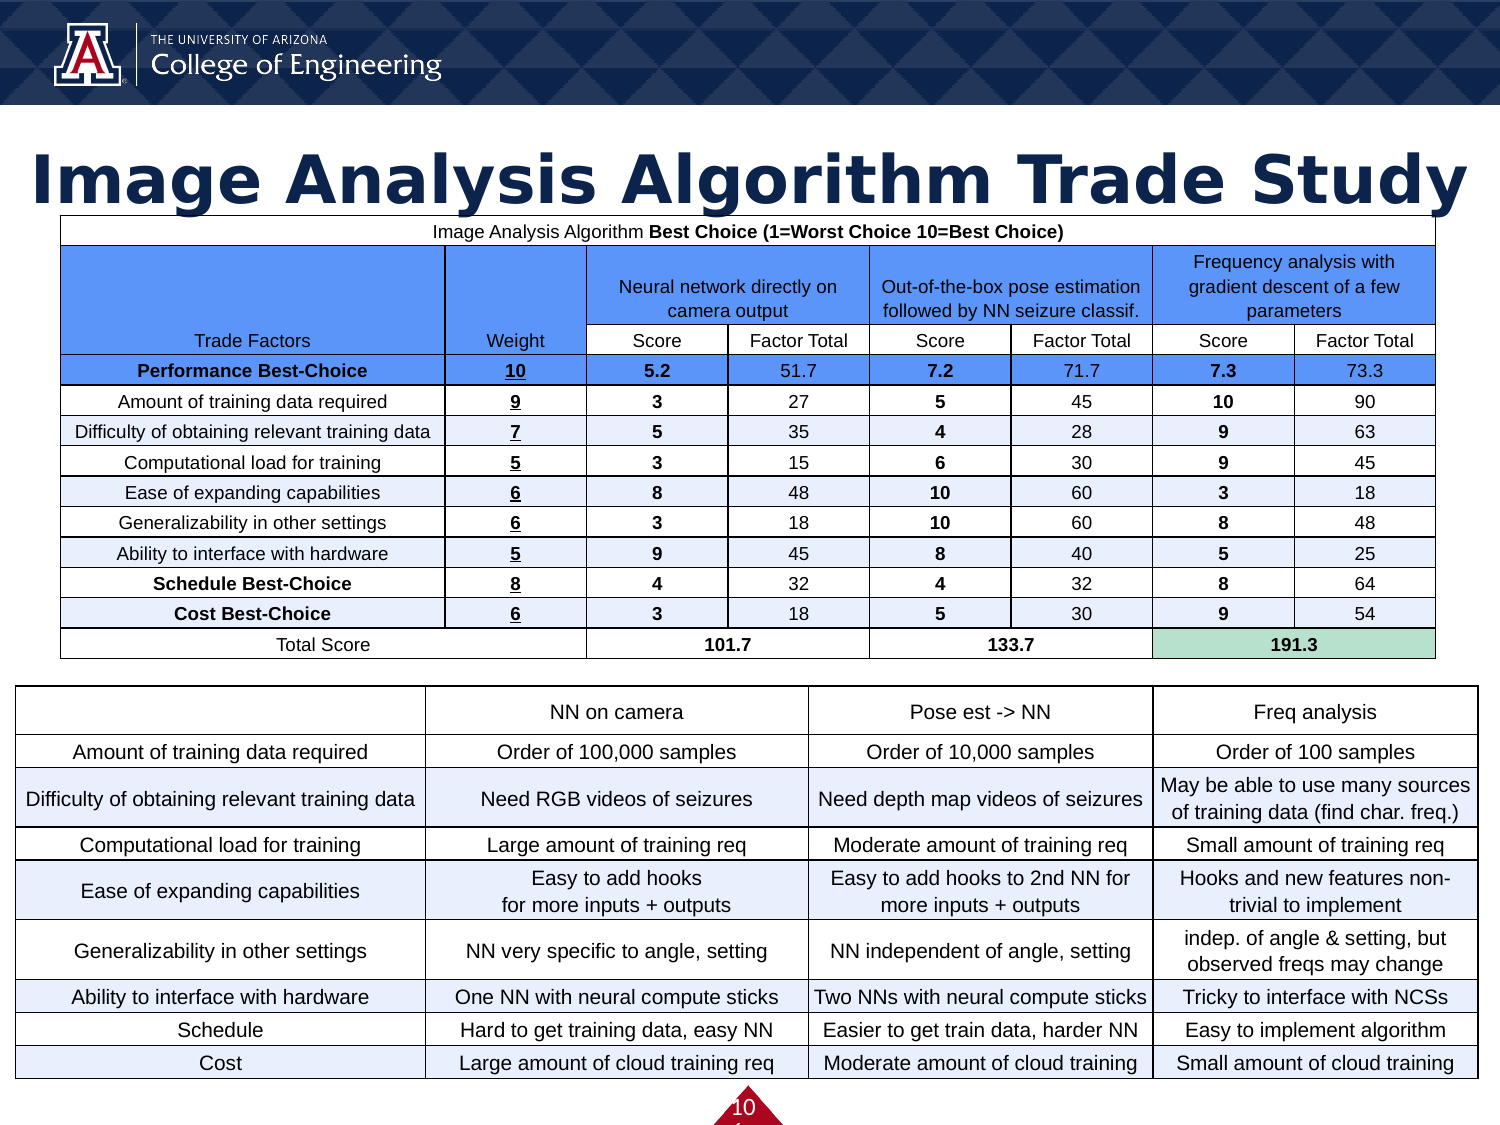

# Image Analysis Algorithm Trade Study
| Image Analysis Algorithm Best Choice (1=Worst Choice 10=Best Choice) |  |  |  |  |  |  |  |
| --- | --- | --- | --- | --- | --- | --- | --- |
| Trade Factors | Weight | Neural network directly on camera output |  | Out-of-the-box pose estimation followed by NN seizure classif. |  | Frequency analysis with gradient descent of a few parameters |  |
|  |  | Score | Factor Total | Score | Factor Total | Score | Factor Total |
| Performance Best-Choice | 10 | 5.2 | 51.7 | 7.2 | 71.7 | 7.3 | 73.3 |
| Amount of training data required | 9 | 3 | 27 | 5 | 45 | 10 | 90 |
| Difficulty of obtaining relevant training data | 7 | 5 | 35 | 4 | 28 | 9 | 63 |
| Computational load for training | 5 | 3 | 15 | 6 | 30 | 9 | 45 |
| Ease of expanding capabilities | 6 | 8 | 48 | 10 | 60 | 3 | 18 |
| Generalizability in other settings | 6 | 3 | 18 | 10 | 60 | 8 | 48 |
| Ability to interface with hardware | 5 | 9 | 45 | 8 | 40 | 5 | 25 |
| Schedule Best-Choice | 8 | 4 | 32 | 4 | 32 | 8 | 64 |
| Cost Best-Choice | 6 | 3 | 18 | 5 | 30 | 9 | 54 |
| Total Score |  | 101.7 |  | 133.7 |  | 191.3 |  |
|  | NN on camera | Pose est -> NN | Freq analysis |
| --- | --- | --- | --- |
| Amount of training data required | Order of 100,000 samples | Order of 10,000 samples | Order of 100 samples |
| Difficulty of obtaining relevant training data | Need RGB videos of seizures | Need depth map videos of seizures | May be able to use many sources of training data (find char. freq.) |
| Computational load for training | Large amount of training req | Moderate amount of training req | Small amount of training req |
| Ease of expanding capabilities | Easy to add hooks for more inputs + outputs | Easy to add hooks to 2nd NN for more inputs + outputs | Hooks and new features non-trivial to implement |
| Generalizability in other settings | NN very specific to angle, setting | NN independent of angle, setting | indep. of angle & setting, but observed freqs may change |
| Ability to interface with hardware | One NN with neural compute sticks | Two NNs with neural compute sticks | Tricky to interface with NCSs |
| Schedule | Hard to get training data, easy NN | Easier to get train data, harder NN | Easy to implement algorithm |
| Cost | Large amount of cloud training req | Moderate amount of cloud training | Small amount of cloud training |
106